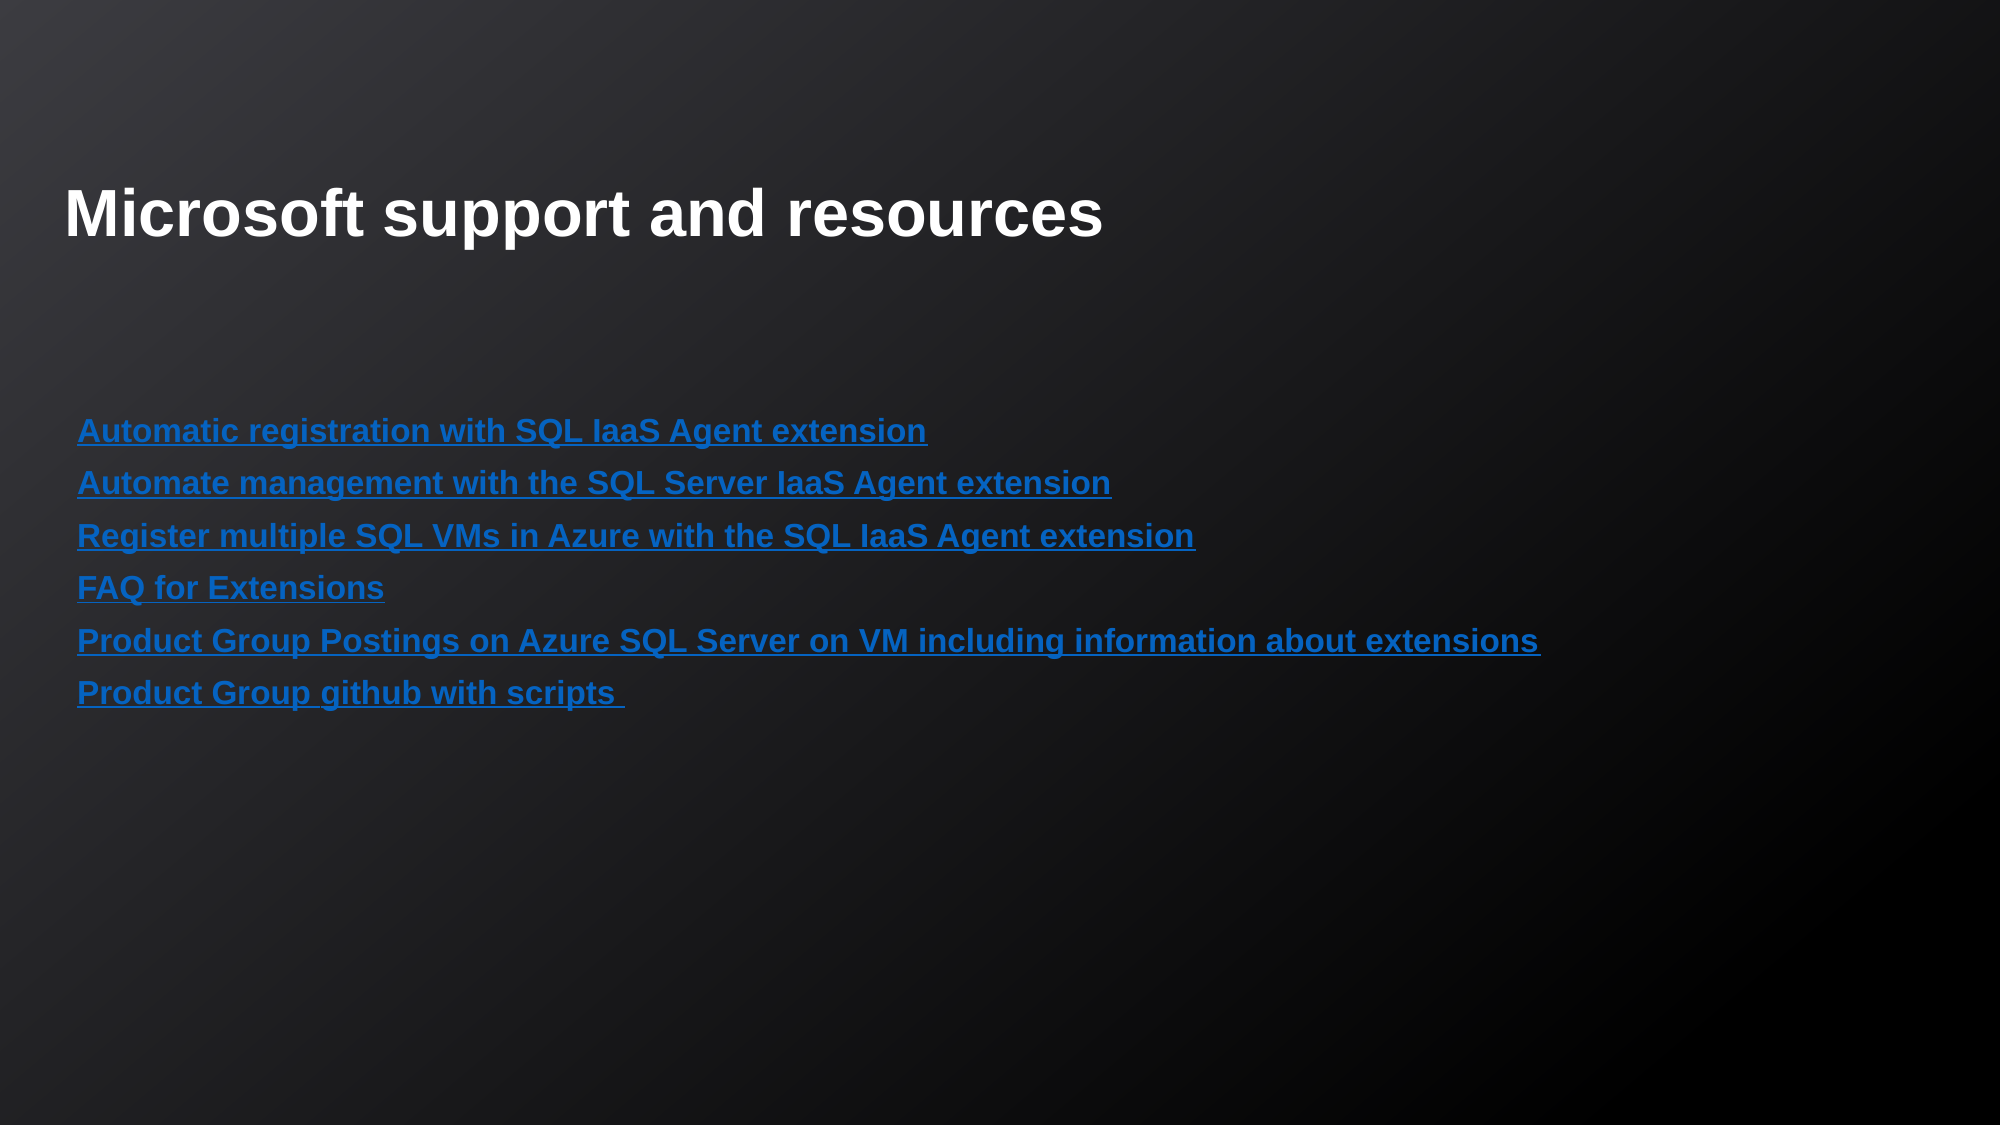

Microsoft support and resources

Automatic registration with SQL IaaS Agent extension
Automate management with the SQL Server IaaS Agent extension
Register multiple SQL VMs in Azure with the SQL IaaS Agent extension
FAQ for Extensions
Product Group Postings on Azure SQL Server on VM including information about extensions
Product Group github with scripts